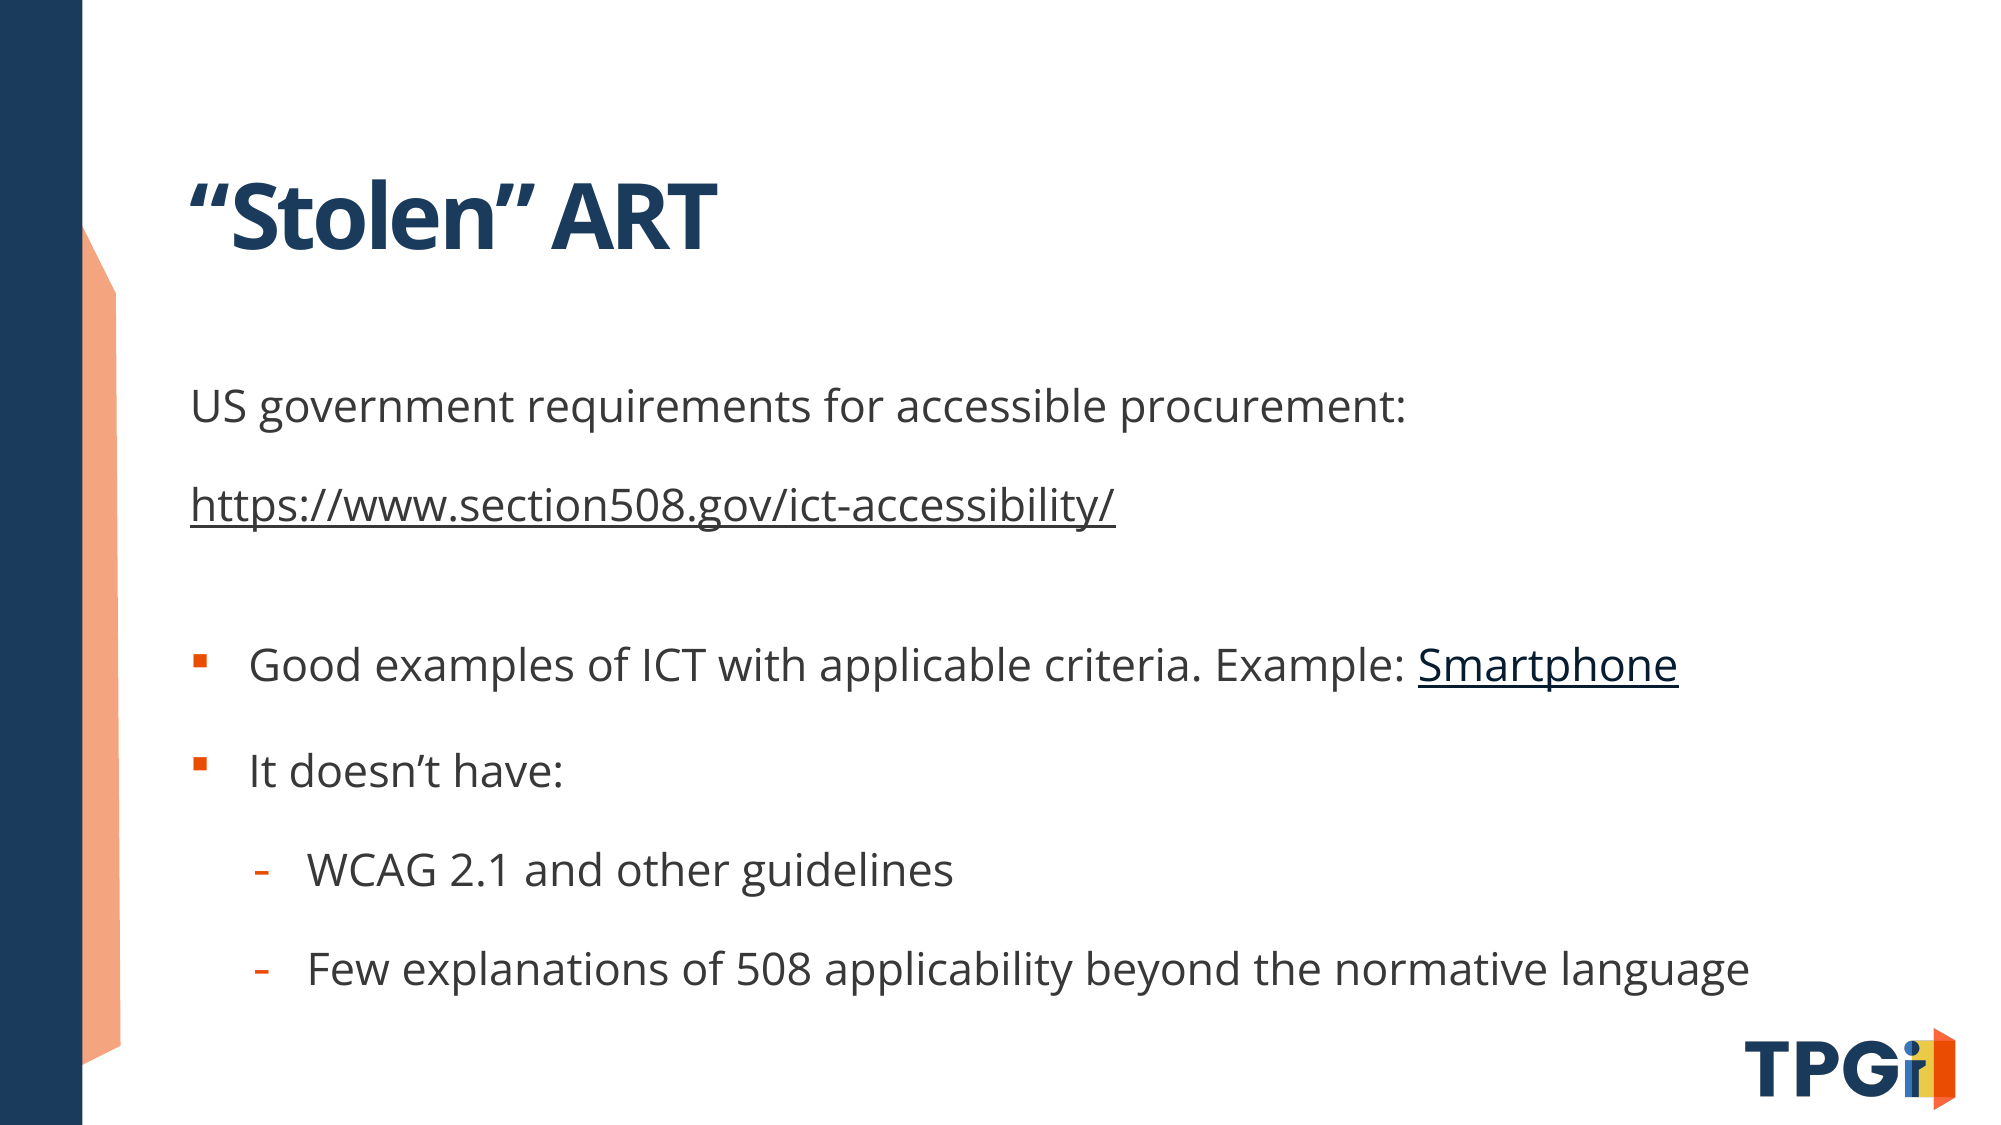

# “Stolen” ART
US government requirements for accessible procurement:
https://www.section508.gov/ict-accessibility/
Good examples of ICT with applicable criteria. Example: Smartphone
It doesn’t have:
WCAG 2.1 and other guidelines
Few explanations of 508 applicability beyond the normative language